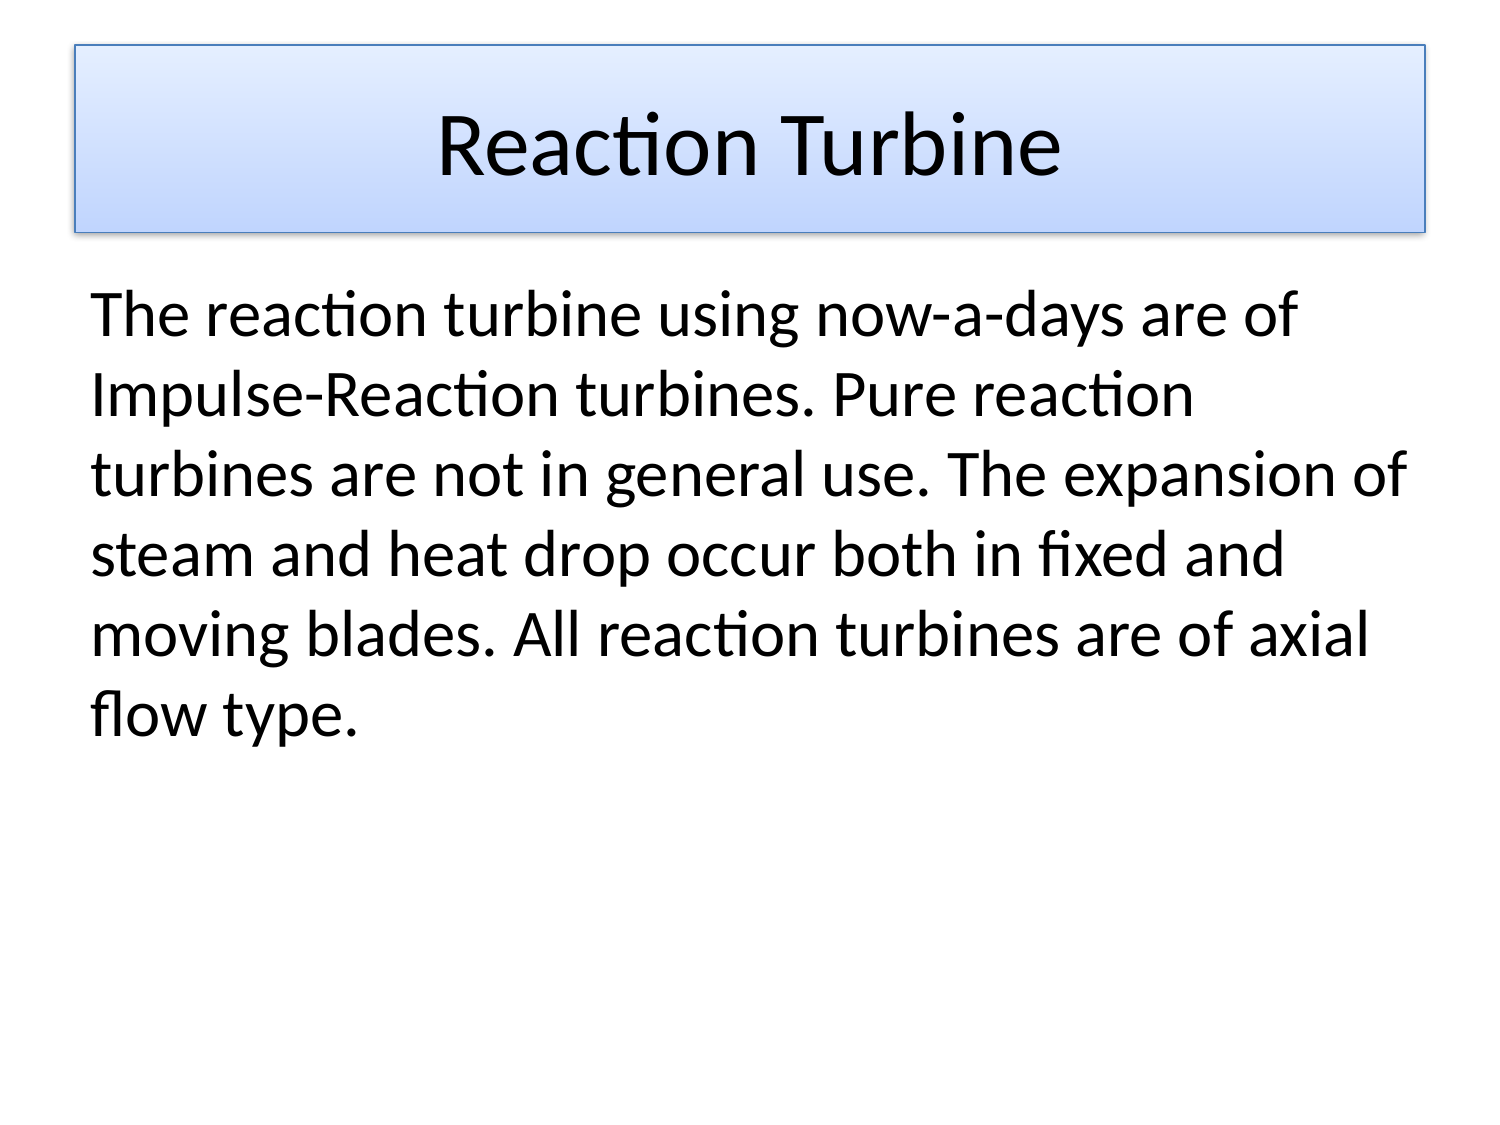

# Reaction Turbine
The reaction turbine using now-a-days are of Impulse-Reaction turbines. Pure reaction turbines are not in general use. The expansion of steam and heat drop occur both in fixed and moving blades. All reaction turbines are of axial flow type.